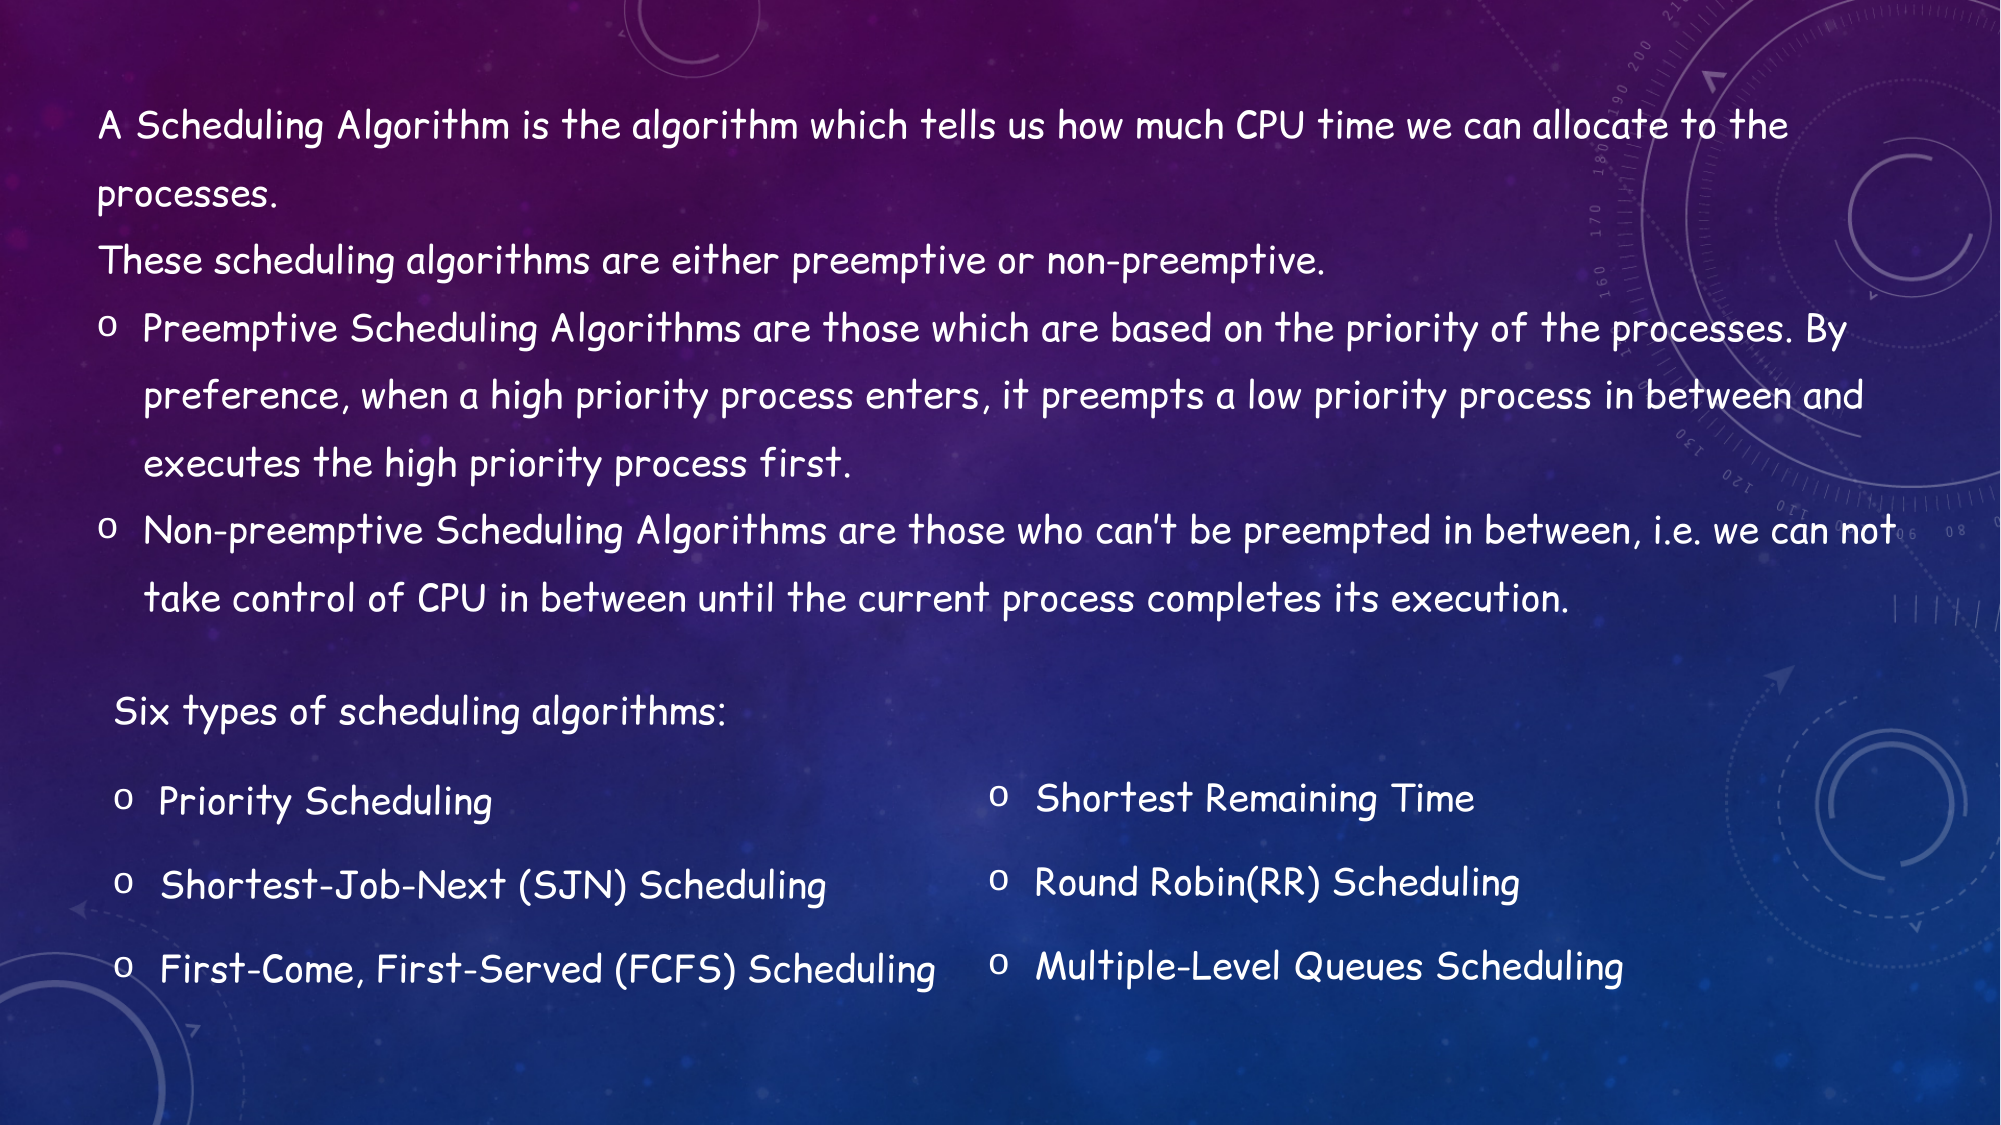

A Scheduling Algorithm is the algorithm which tells us how much CPU time we can allocate to the processes.
These scheduling algorithms are either preemptive or non-preemptive.
Preemptive Scheduling Algorithms are those which are based on the priority of the processes. By preference, when a high priority process enters, it preempts a low priority process in between and executes the high priority process first.
Non-preemptive Scheduling Algorithms are those who can’t be preempted in between, i.e. we can not take control of CPU in between until the current process completes its execution.
Six types of scheduling algorithms:
Priority Scheduling
Shortest-Job-Next (SJN) Scheduling
First-Come, First-Served (FCFS) Scheduling
Shortest Remaining Time
Round Robin(RR) Scheduling
Multiple-Level Queues Scheduling